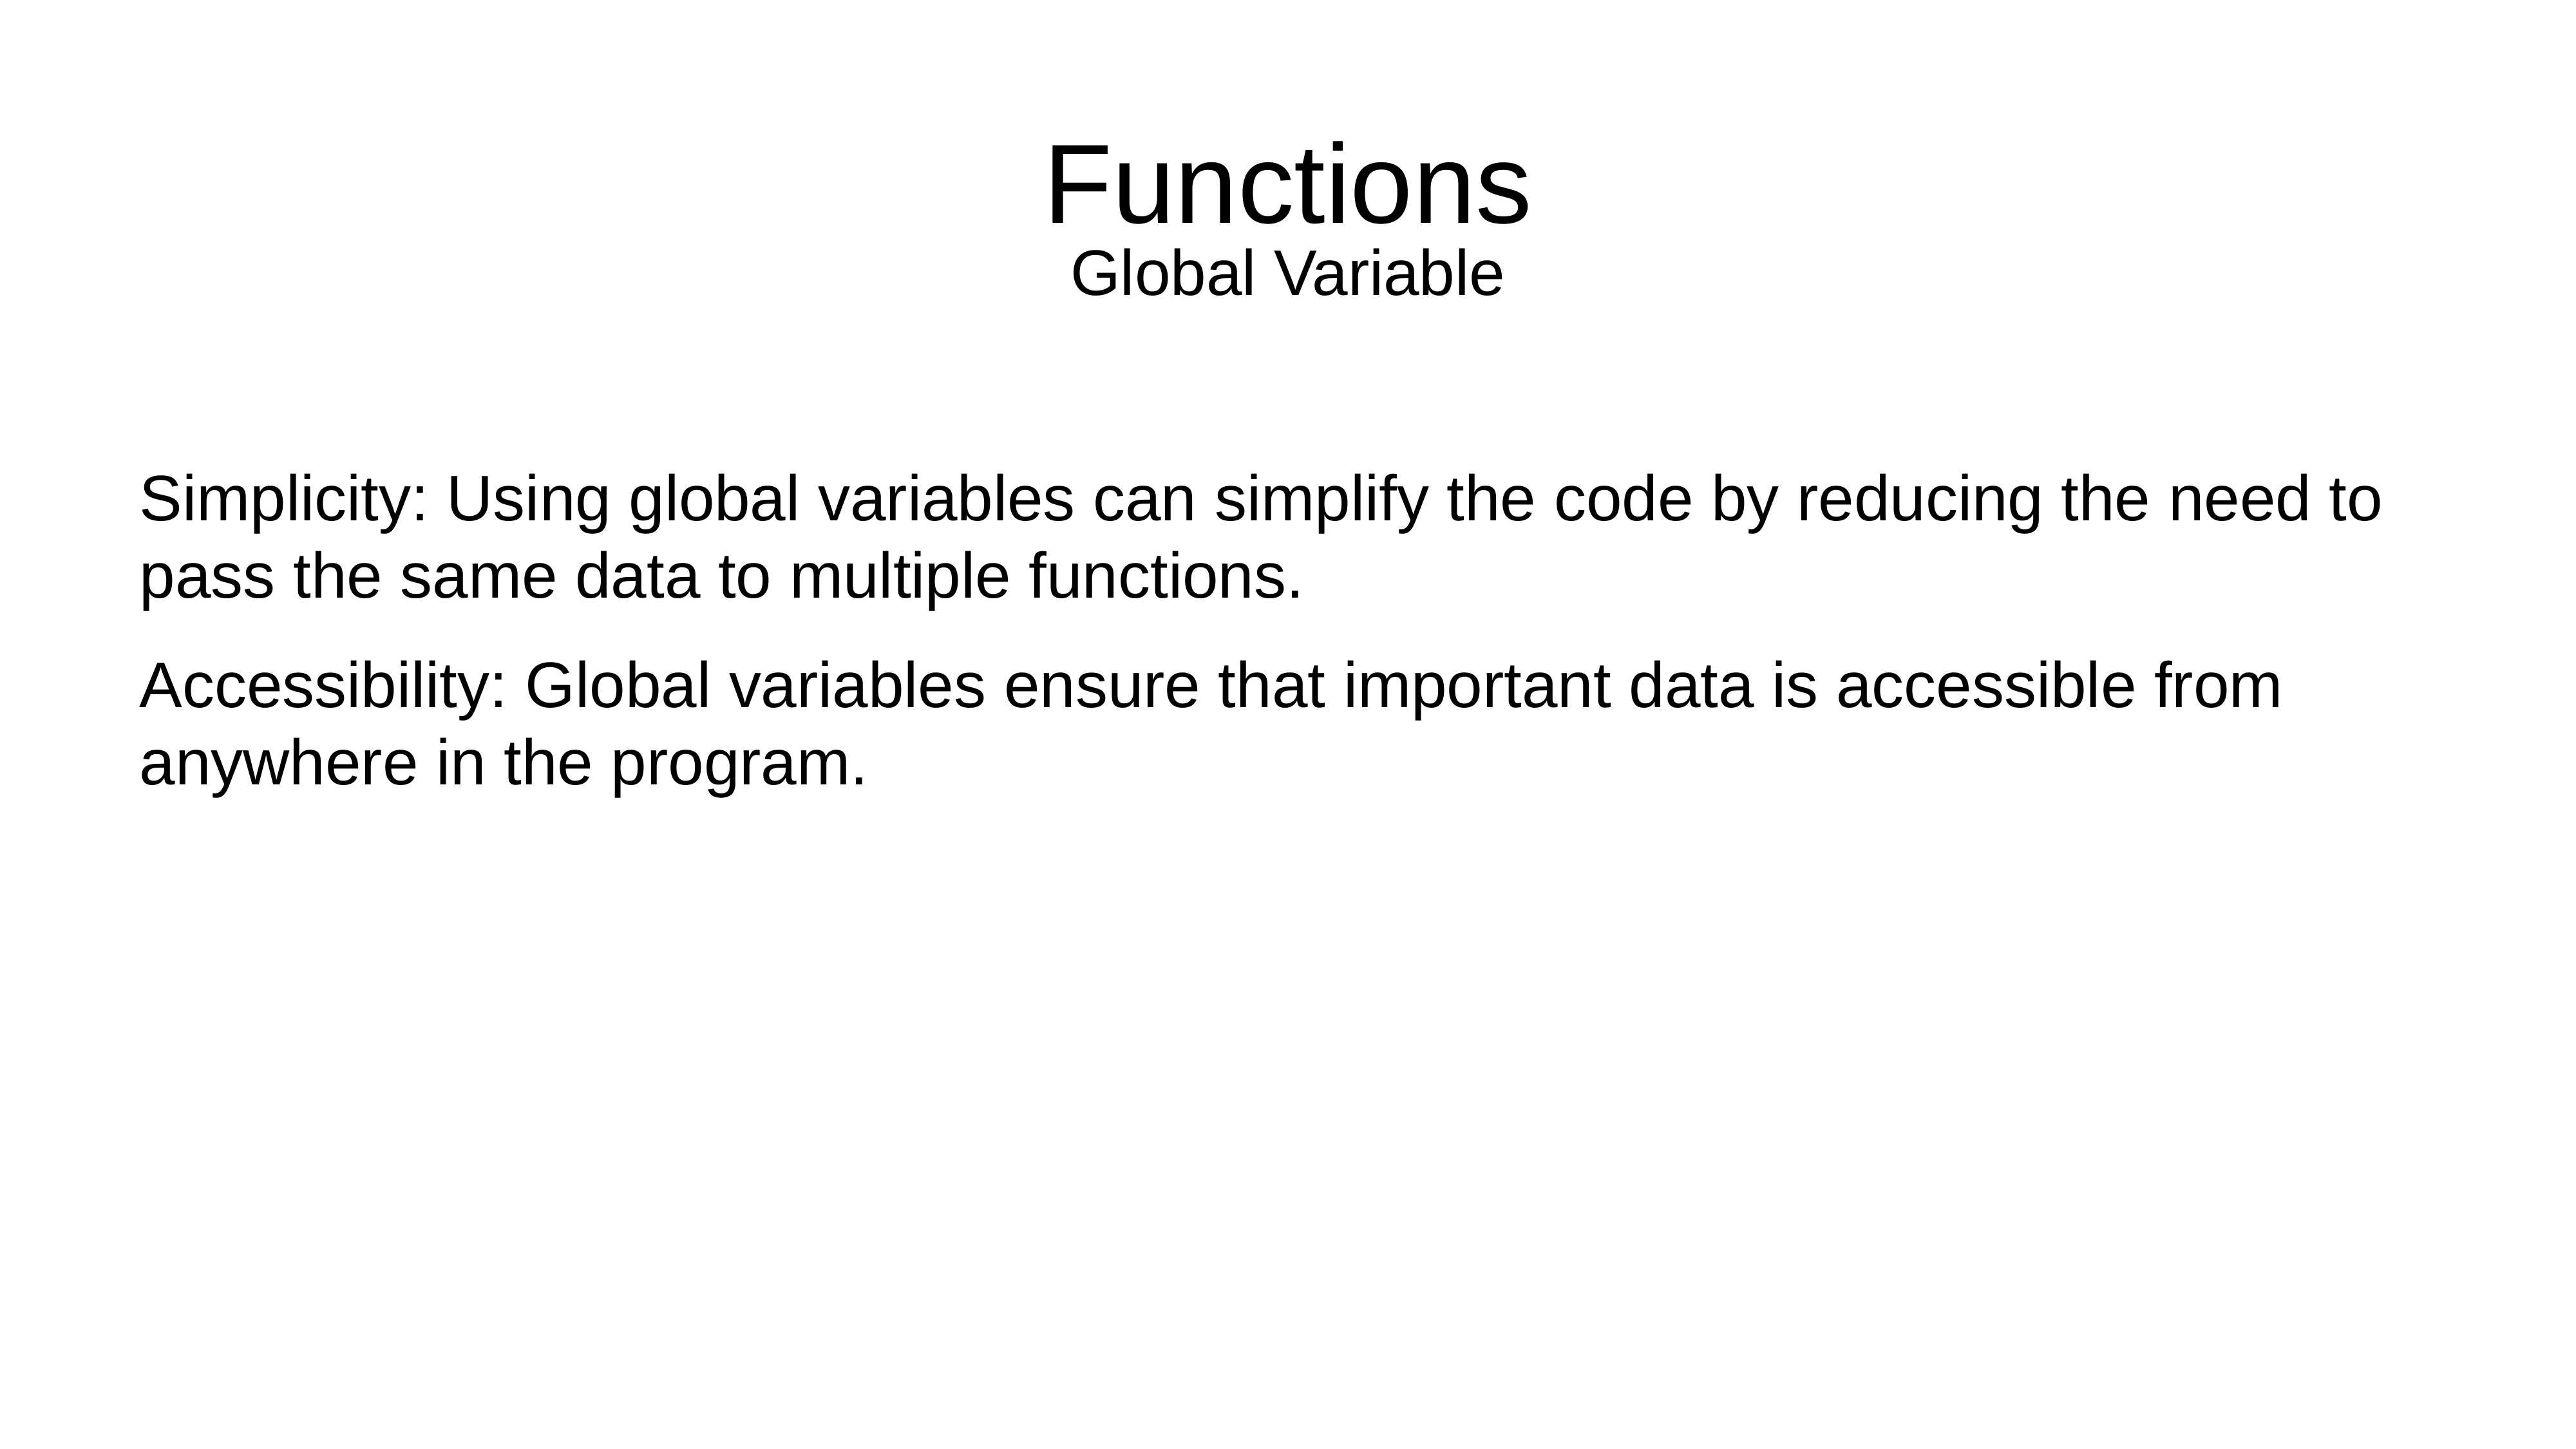

# Functions
Global Variable
Simplicity: Using global variables can simplify the code by reducing the need to pass the same data to multiple functions.
Accessibility: Global variables ensure that important data is accessible from anywhere in the program.